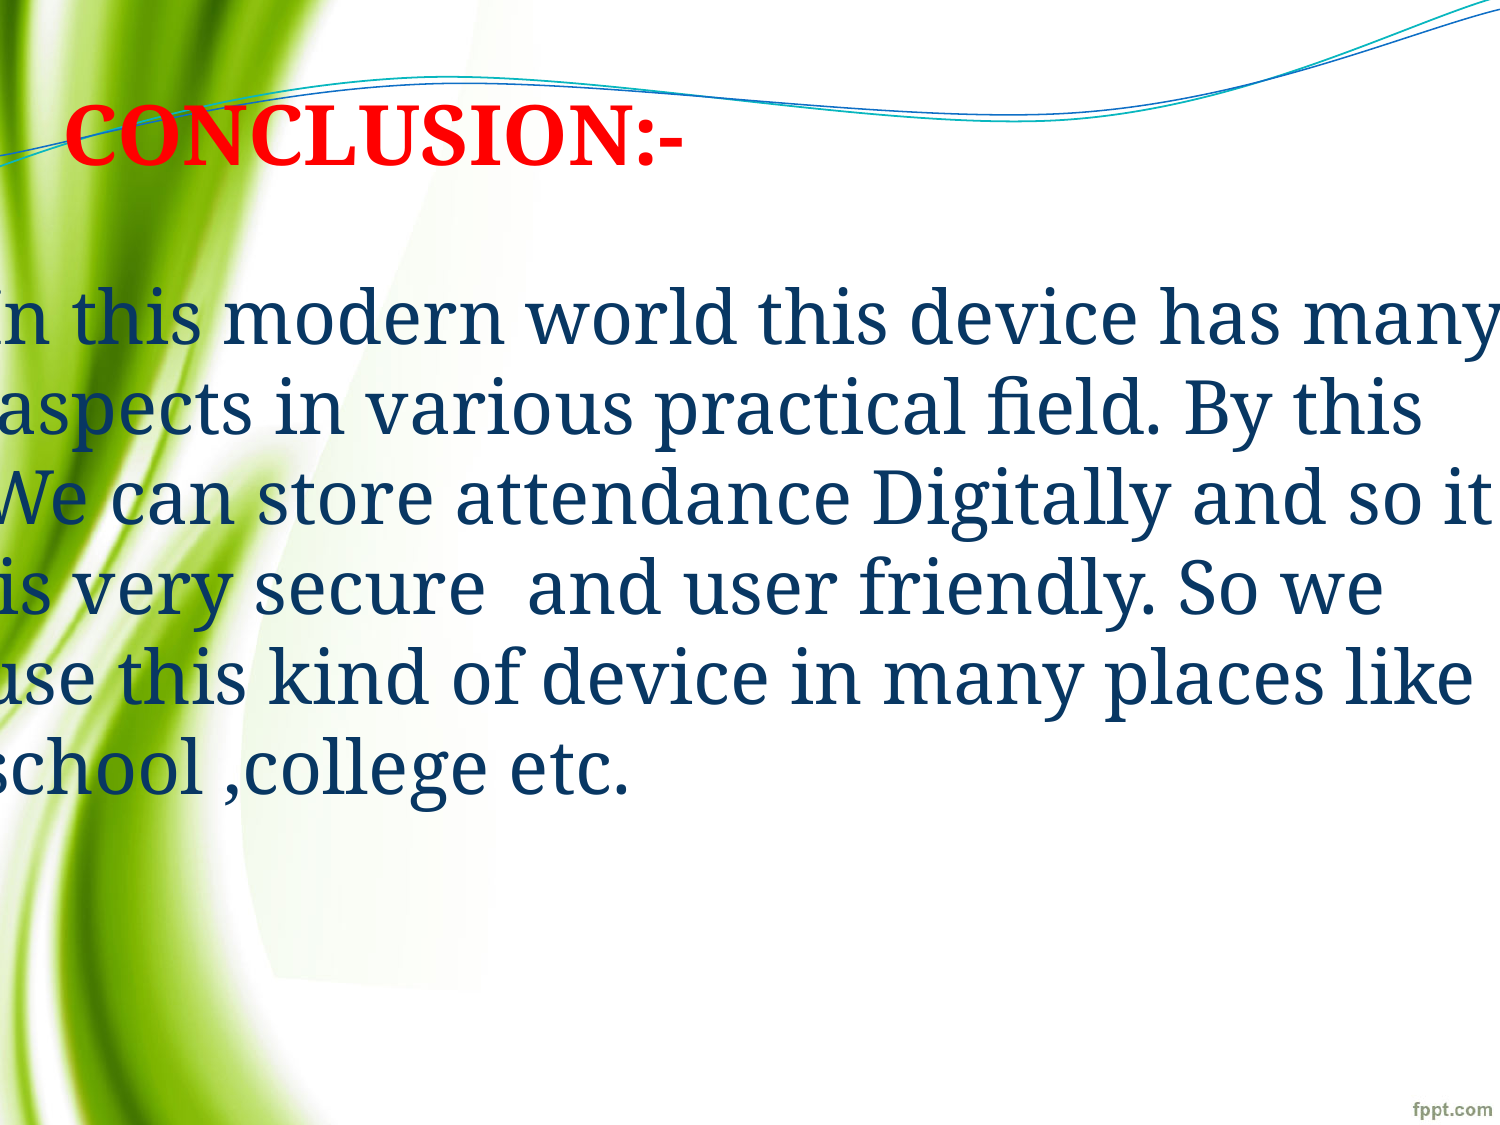

CONCLUSION:-
In this modern world this device has many
 aspects in various practical field. By this
We can store attendance Digitally and so it
 is very secure  and user friendly. So we
use this kind of device in many places like
school ,college etc.